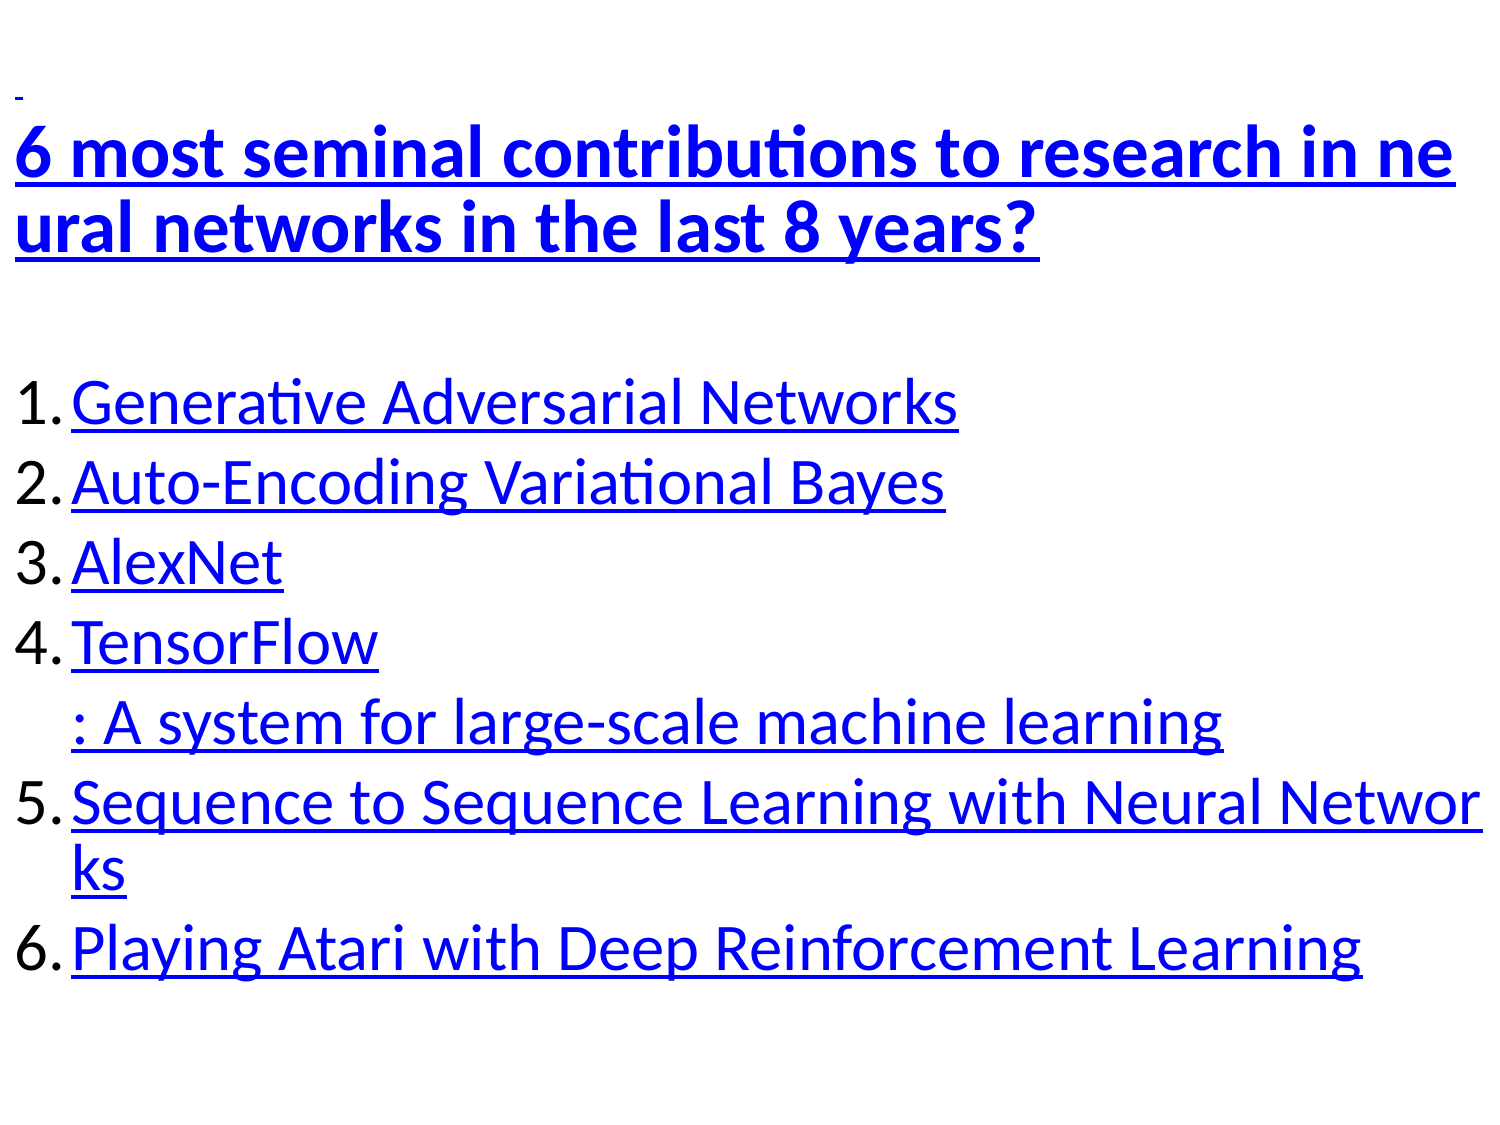

6 most seminal contributions to research in neural networks in the last 8 years?
Generative Adversarial Networks
Auto-Encoding Variational Bayes
AlexNet
TensorFlow: A system for large-scale machine learning
Sequence to Sequence Learning with Neural Networks
Playing Atari with Deep Reinforcement Learning